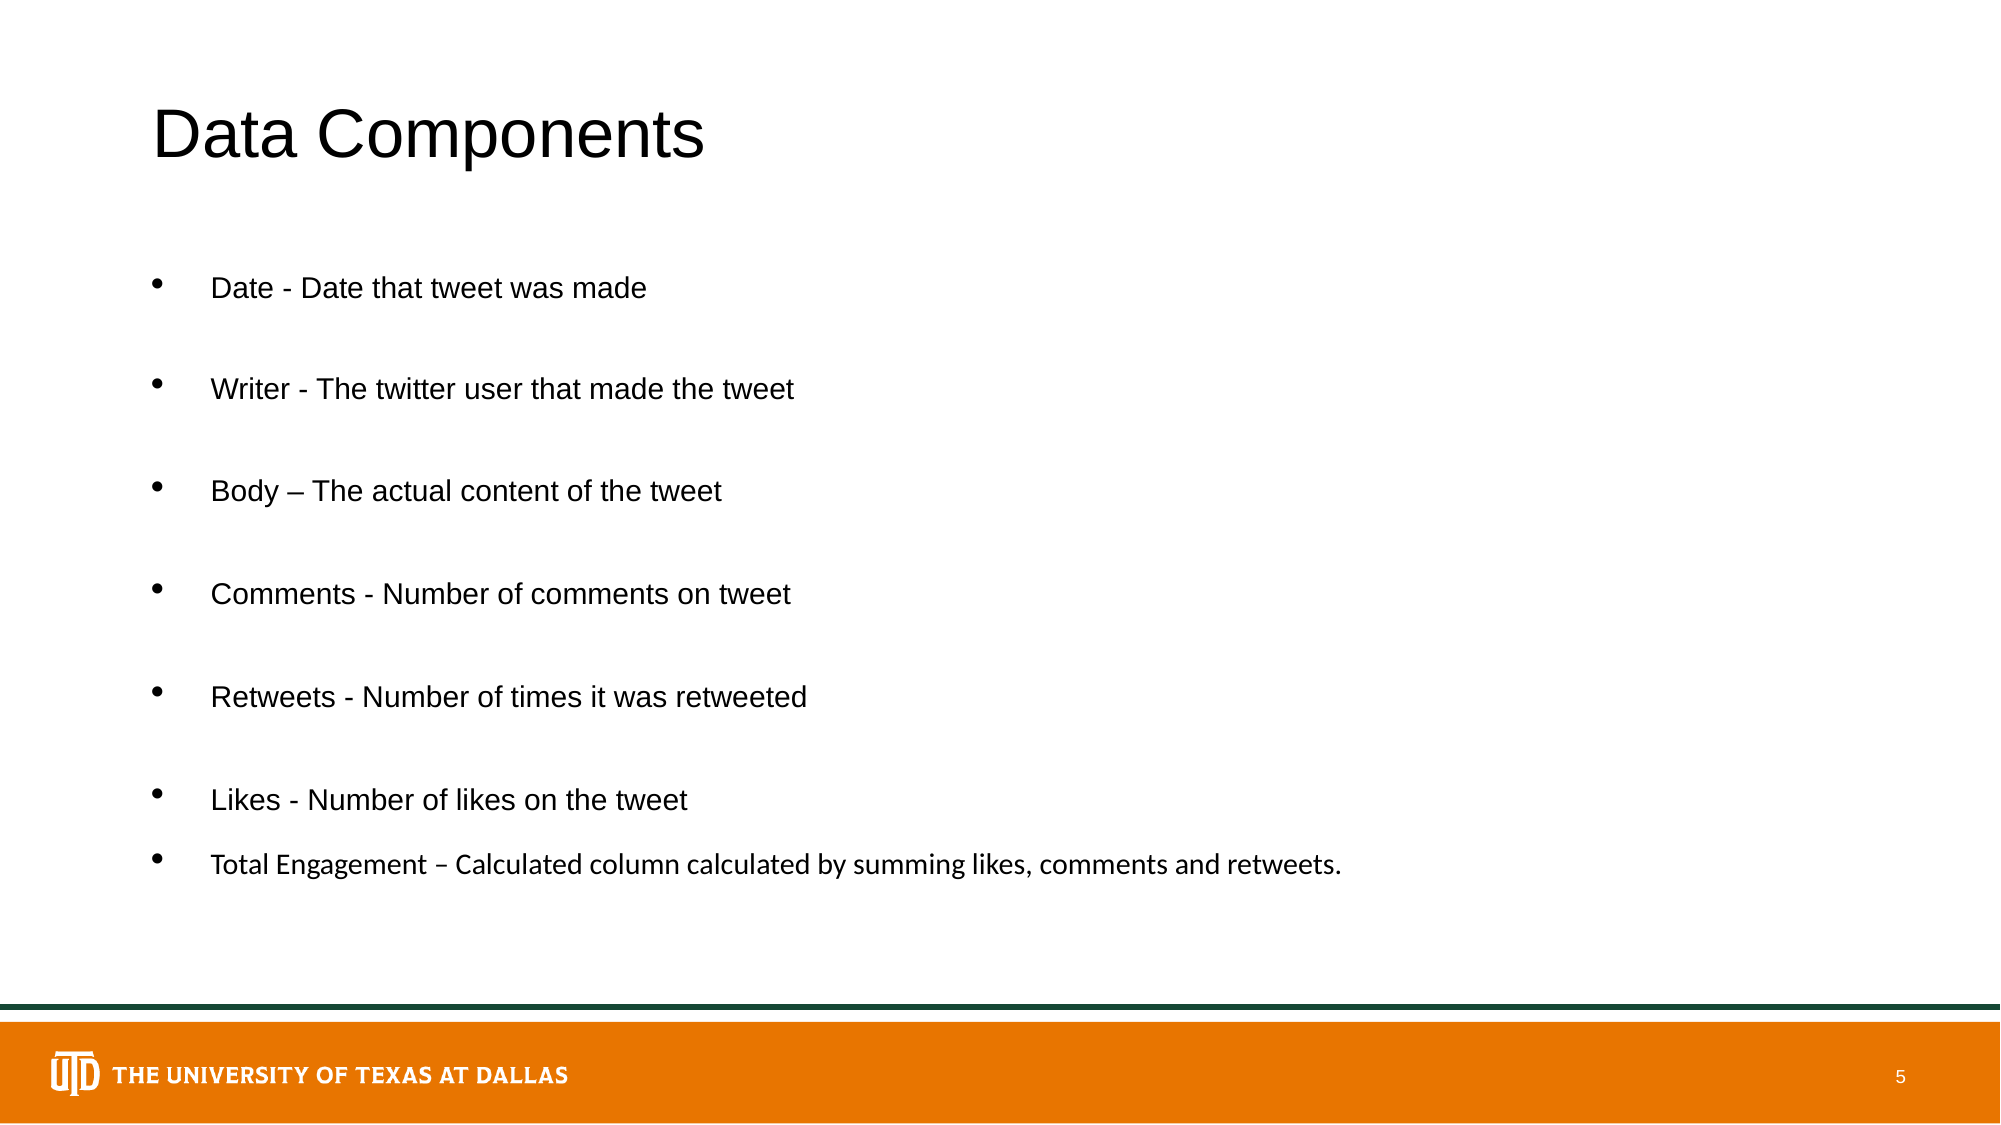

# Data Components
Date - Date that tweet was made
Writer - The twitter user that made the tweet
Body – The actual content of the tweet
Comments - Number of comments on tweet
Retweets - Number of times it was retweeted
Likes - Number of likes on the tweet
Total Engagement – Calculated column calculated by summing likes, comments and retweets.

5